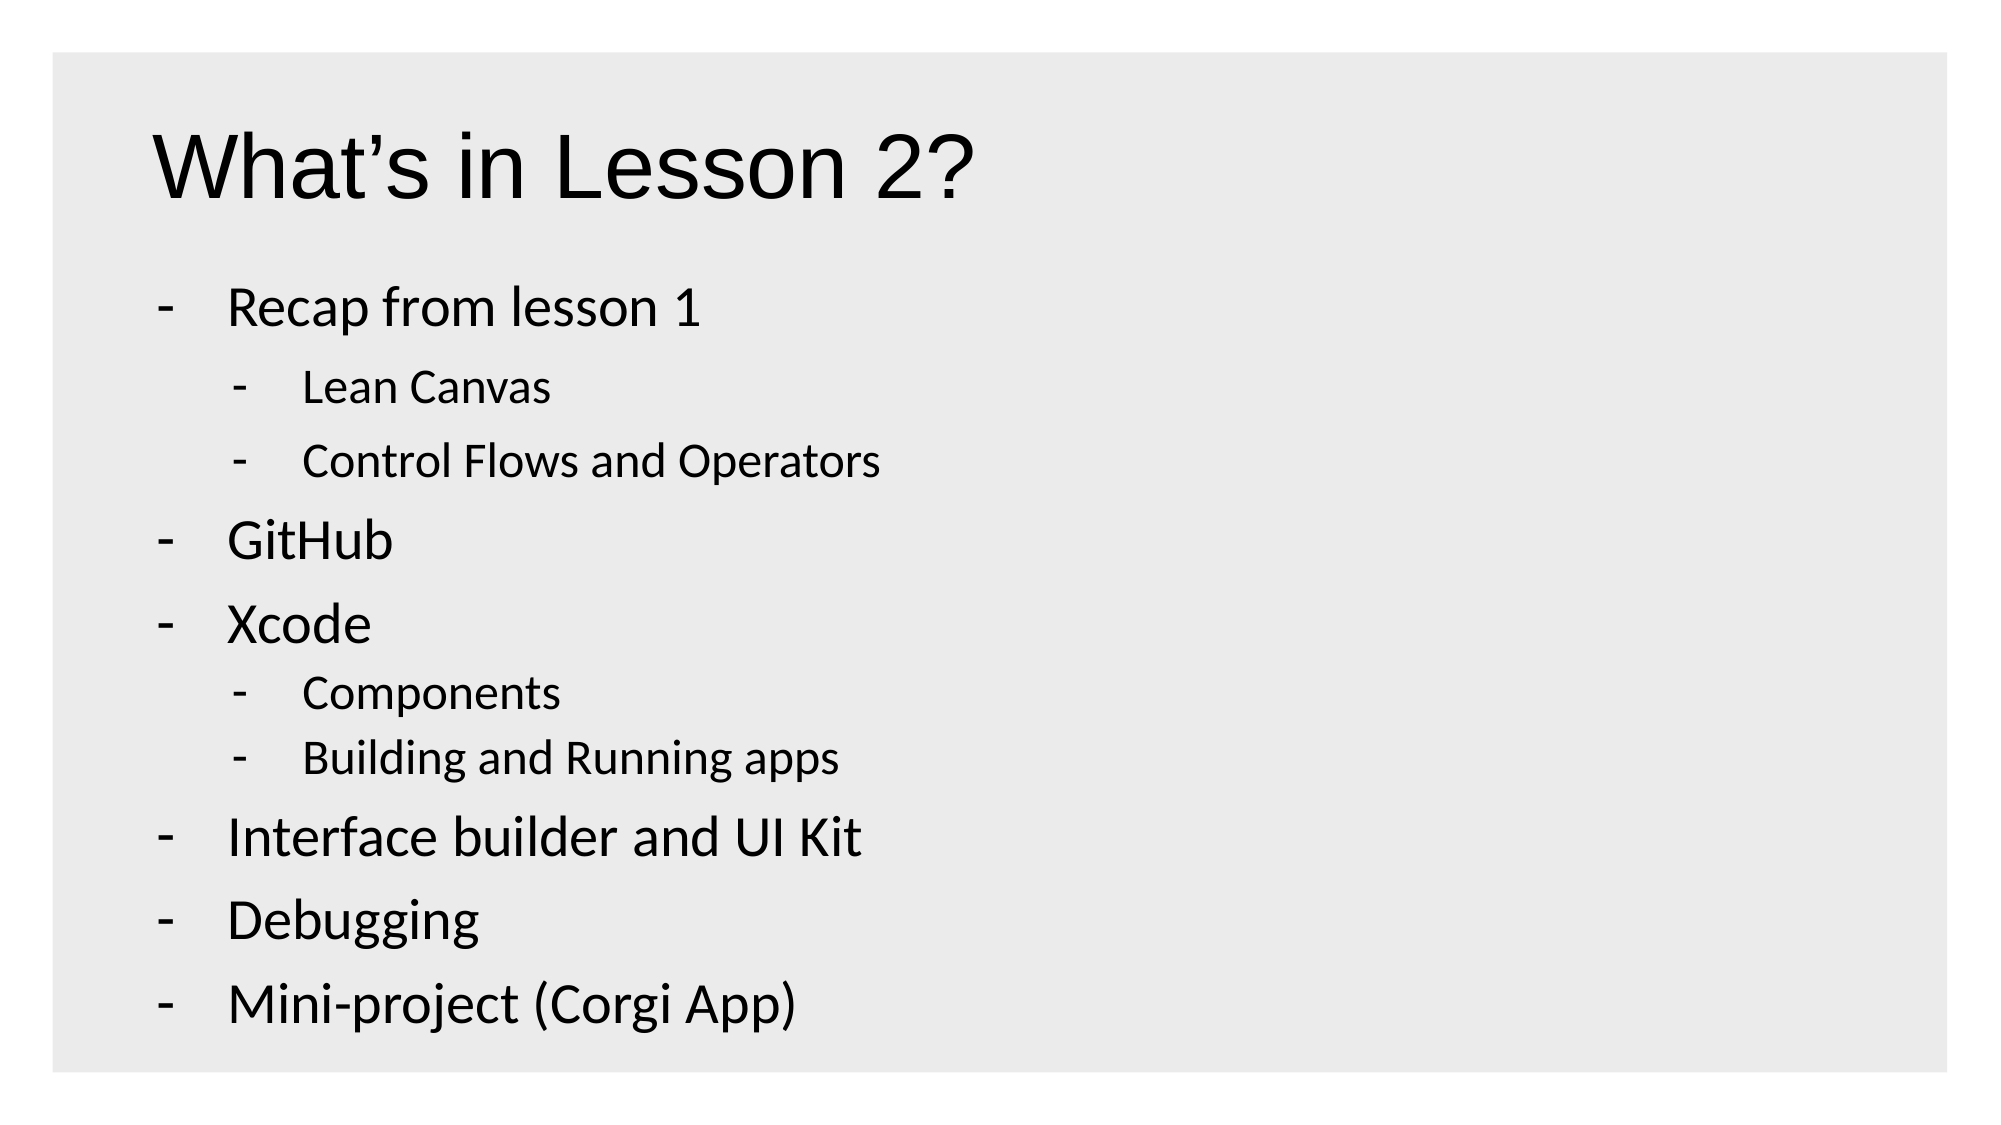

# What’s in Lesson 2?
Recap from lesson 1
Lean Canvas
Control Flows and Operators
GitHub
Xcode
Components
Building and Running apps
Interface builder and UI Kit
Debugging
Mini-project (Corgi App)